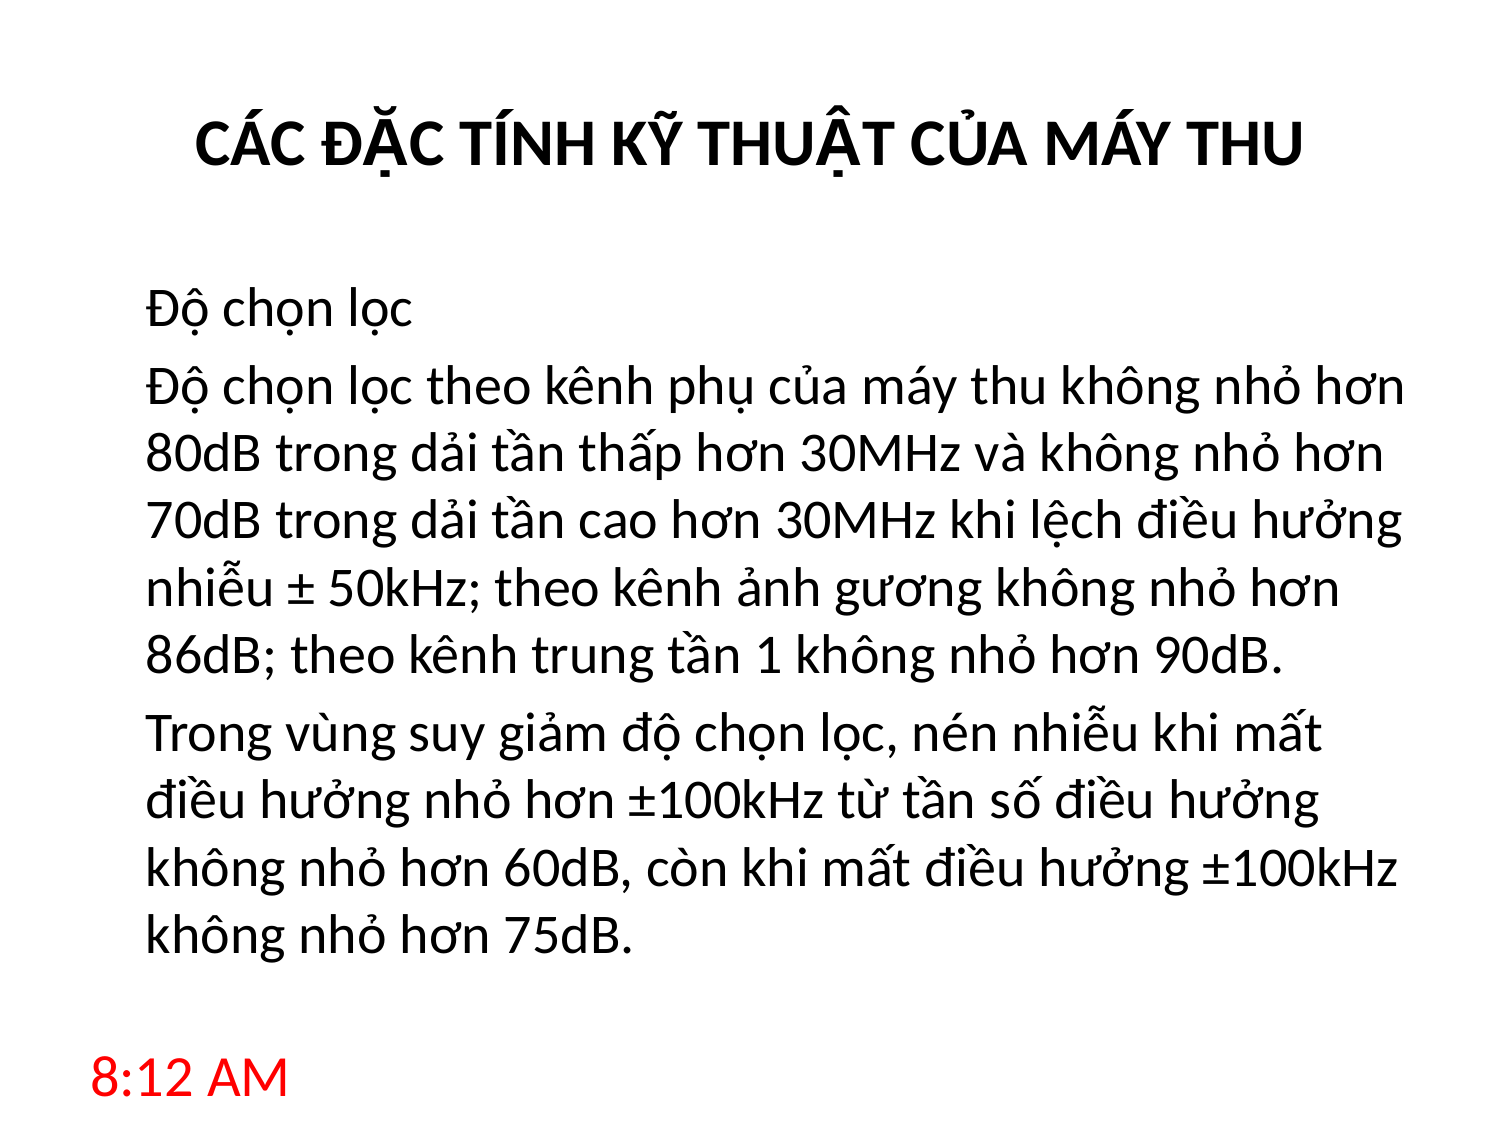

# CÁC ĐẶC TÍNH KỸ THUẬT CỦA MÁY THU
		Độ chọn lọc
		Độ chọn lọc theo kênh phụ của máy thu không nhỏ hơn 80dB trong dải tần thấp hơn 30MHz và không nhỏ hơn 70dB trong dải tần cao hơn 30MHz khi lệch điều hưởng nhiễu ± 50kHz; theo kênh ảnh gương không nhỏ hơn 86dB; theo kênh trung tần 1 không nhỏ hơn 90dB.
		Trong vùng suy giảm độ chọn lọc, nén nhiễu khi mất điều hưởng nhỏ hơn ±100kHz từ tần số điều hưởng không nhỏ hơn 60dB, còn khi mất điều hưởng ±100kHz không nhỏ hơn 75dB.
8:12 AM